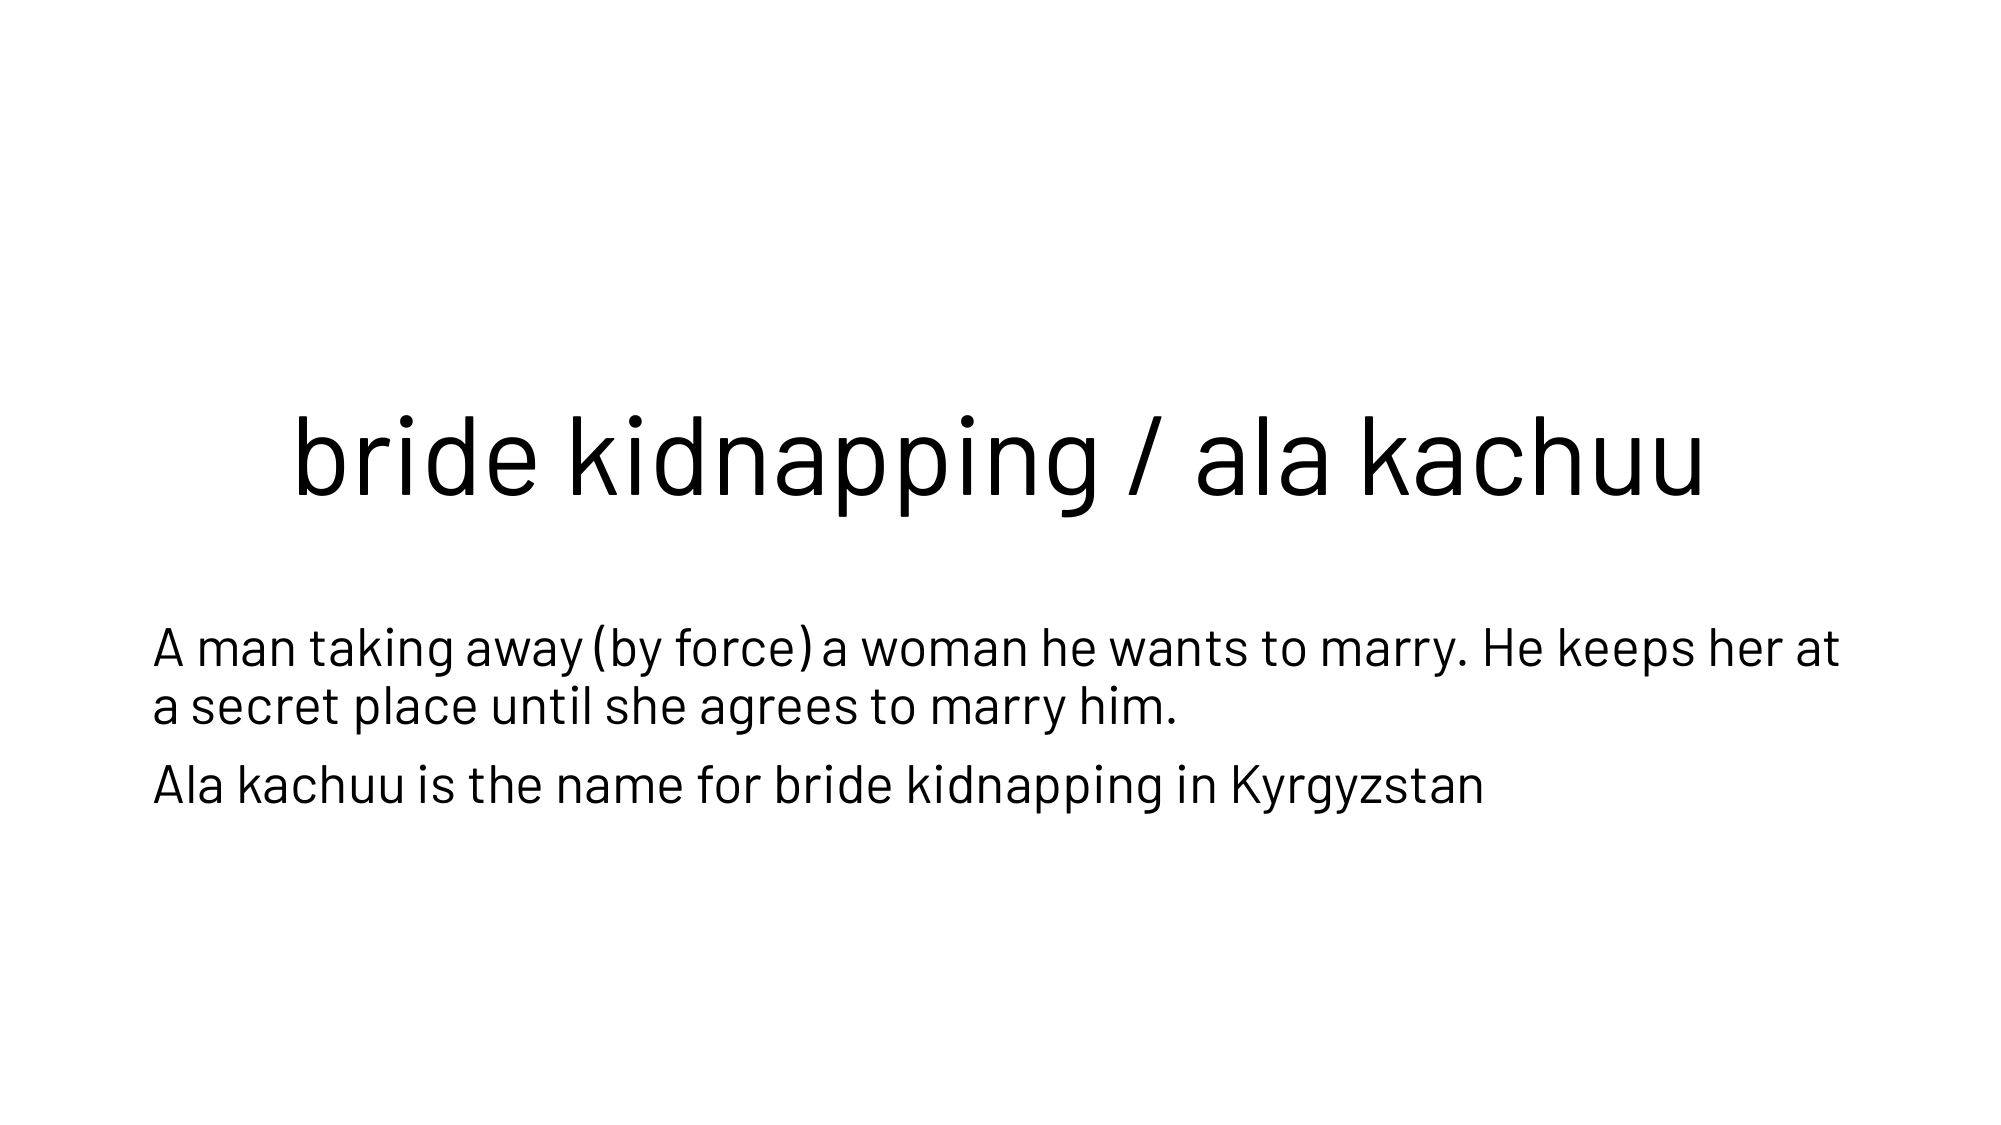

#

bride kidnapping / ala kachuu

A man taking away (by force) a woman he wants to marry. He keeps her at a secret place until she agrees to marry him.
Ala kachuu is the name for bride kidnapping in Kyrgyzstan